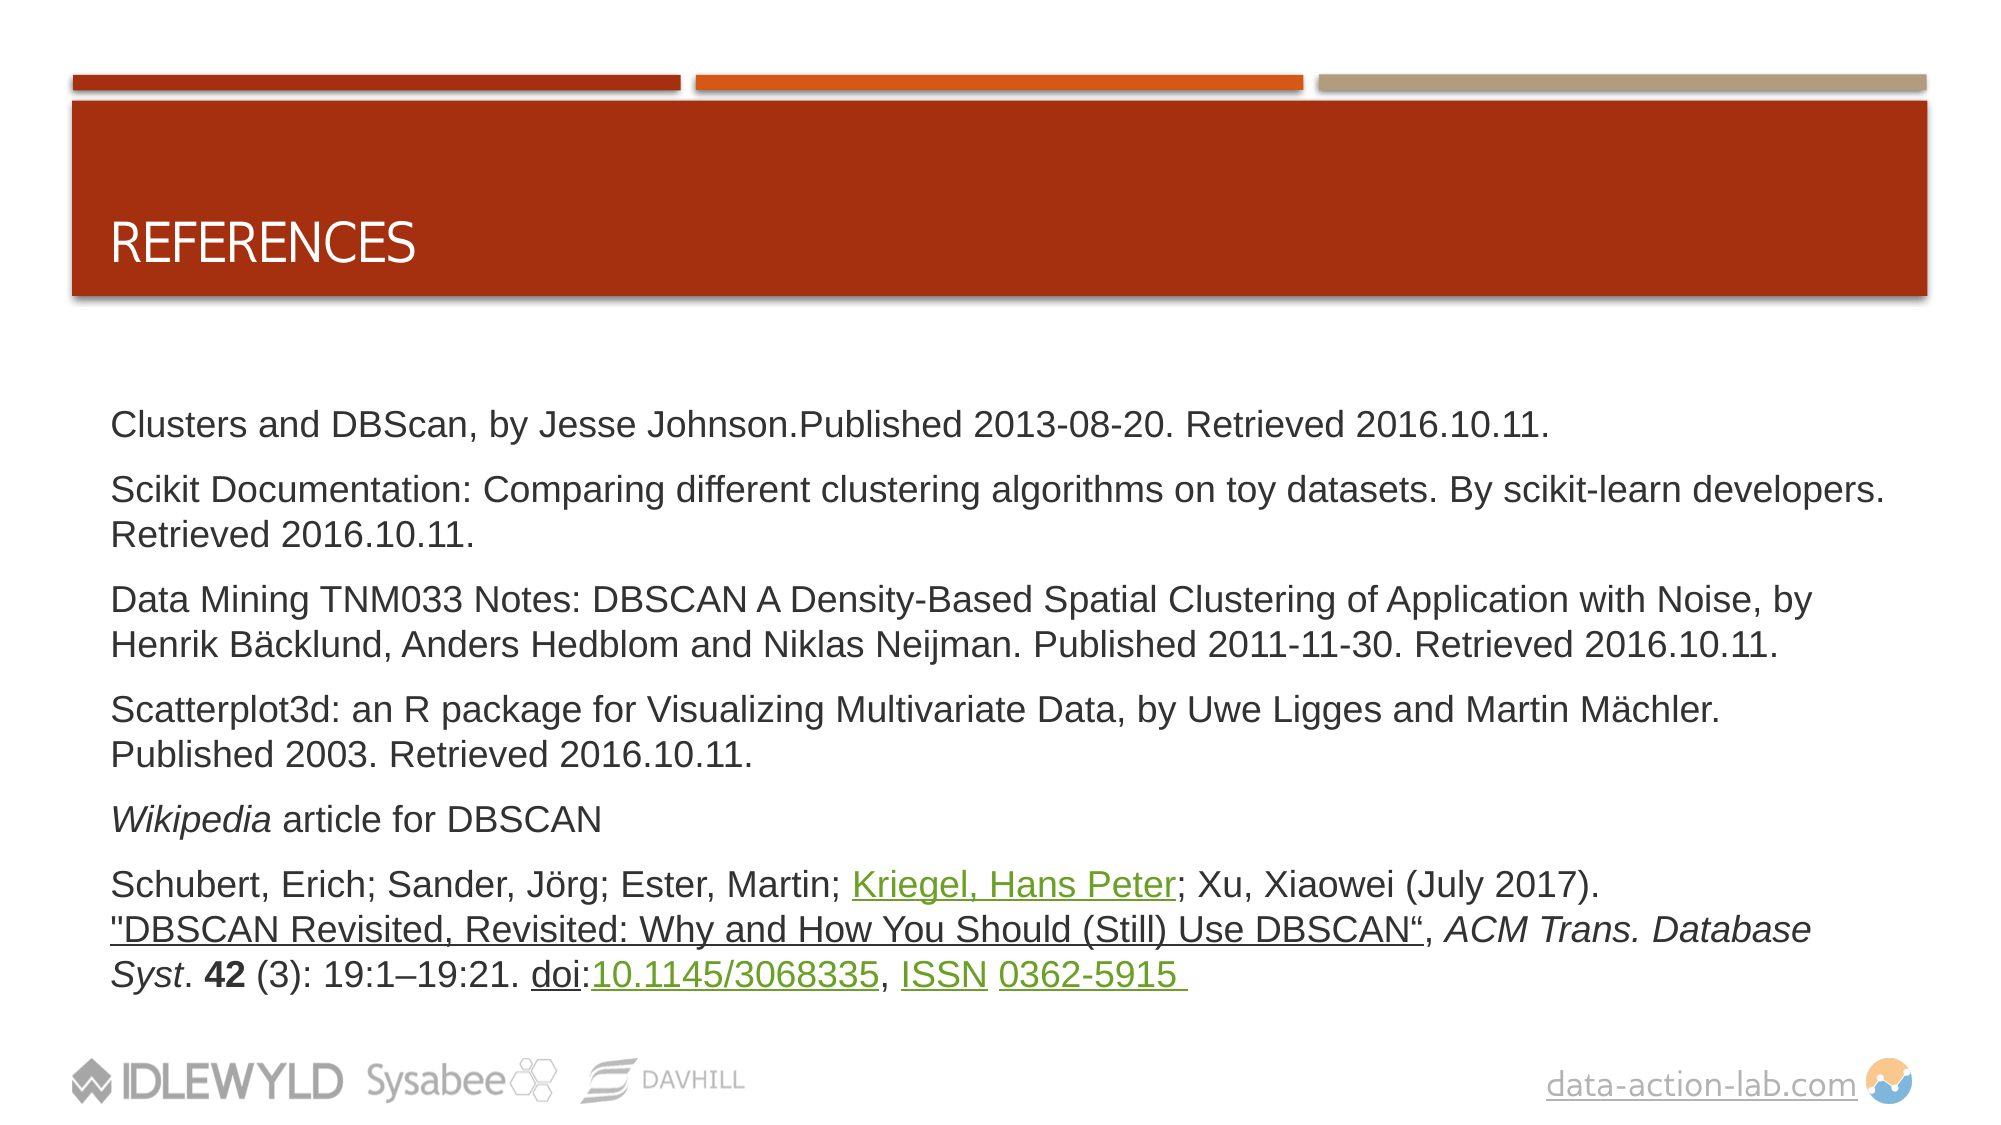

# References
Clusters and DBScan, by Jesse Johnson.Published 2013-08-20. Retrieved 2016.10.11.
Scikit Documentation: Comparing different clustering algorithms on toy datasets. By scikit-learn developers. Retrieved 2016.10.11.
Data Mining TNM033 Notes: DBSCAN A Density-Based Spatial Clustering of Application with Noise, by Henrik Bäcklund, Anders Hedblom and Niklas Neijman. Published 2011-11-30. Retrieved 2016.10.11.
Scatterplot3d: an R package for Visualizing Multivariate Data, by Uwe Ligges and Martin Mächler. Published 2003. Retrieved 2016.10.11.
Wikipedia article for DBSCAN
Schubert, Erich; Sander, Jörg; Ester, Martin; Kriegel, Hans Peter; Xu, Xiaowei (July 2017). "DBSCAN Revisited, Revisited: Why and How You Should (Still) Use DBSCAN“, ACM Trans. Database Syst. 42 (3): 19:1–19:21. doi:10.1145/3068335, ISSN 0362-5915